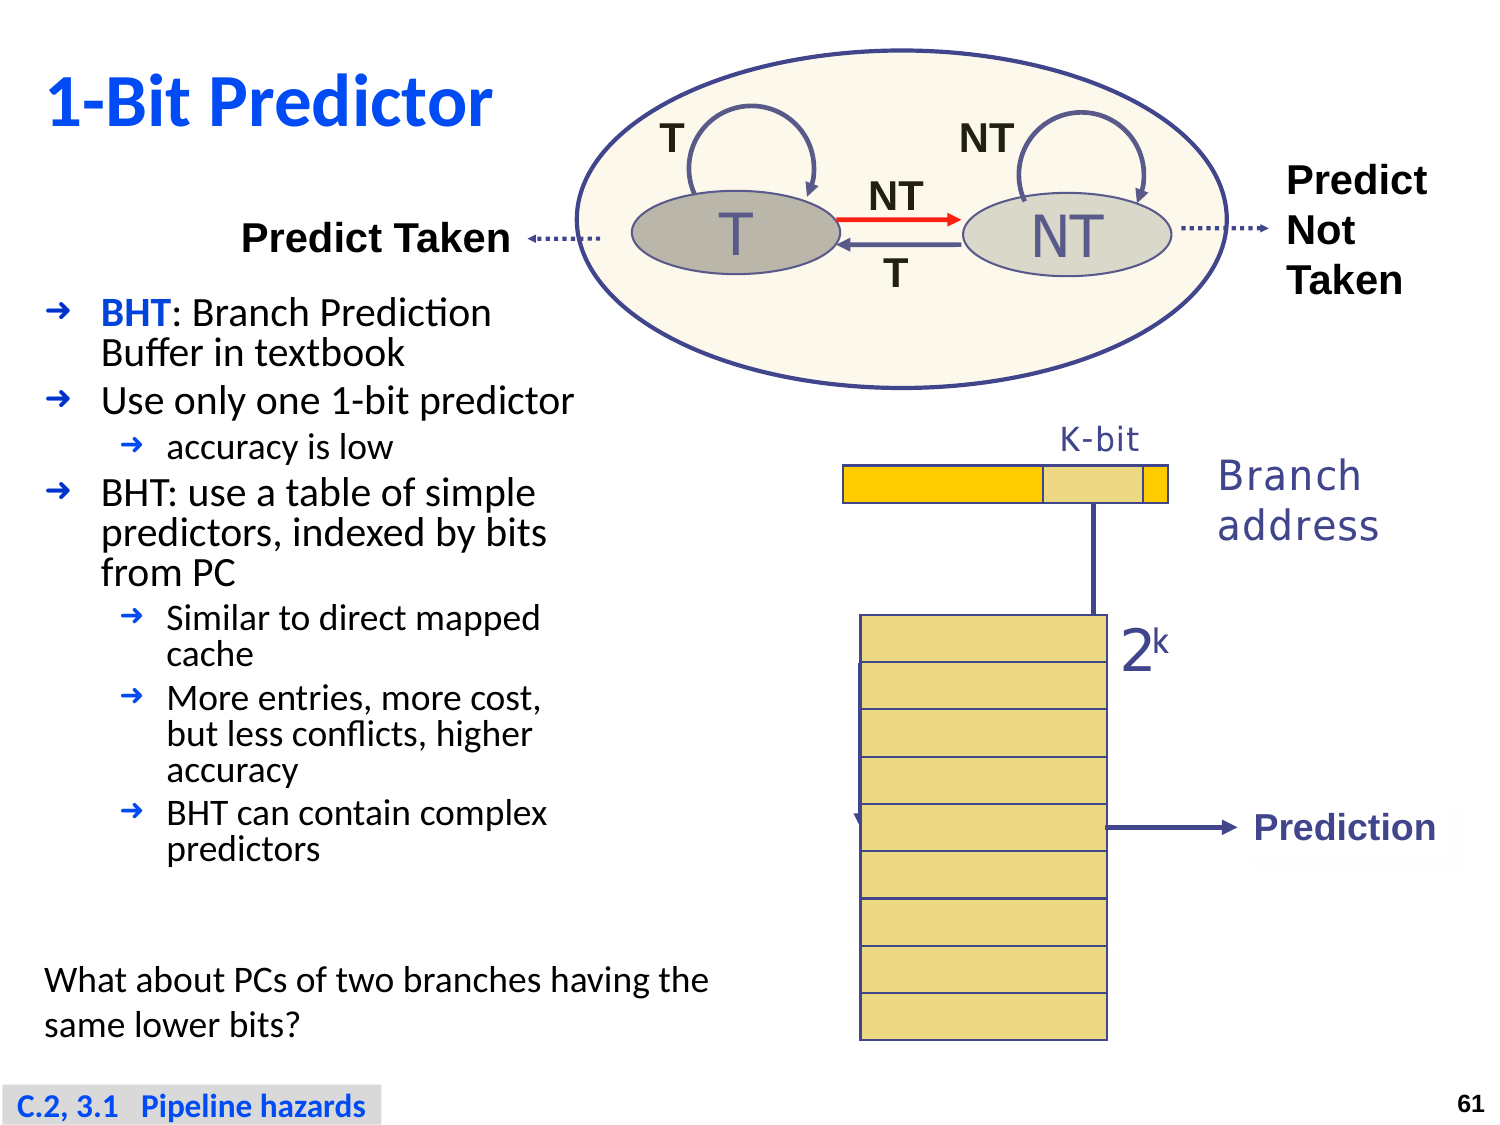

# 1-Bit Predictor

T
NT

Predict Not Taken
NT
T
NT
Predict Taken

T

BHT: Branch Prediction Buffer in textbook
Use only one 1-bit predictor
accuracy is low
BHT: use a table of simple predictors, indexed by bits from PC
Similar to direct mapped cache
More entries, more cost, but less conflicts, higher accuracy
BHT can contain complex predictors

K-bit
Branch
address

2k

Prediction

What about PCs of two branches having the same lower bits?

C.2, 3.1   Pipeline hazards